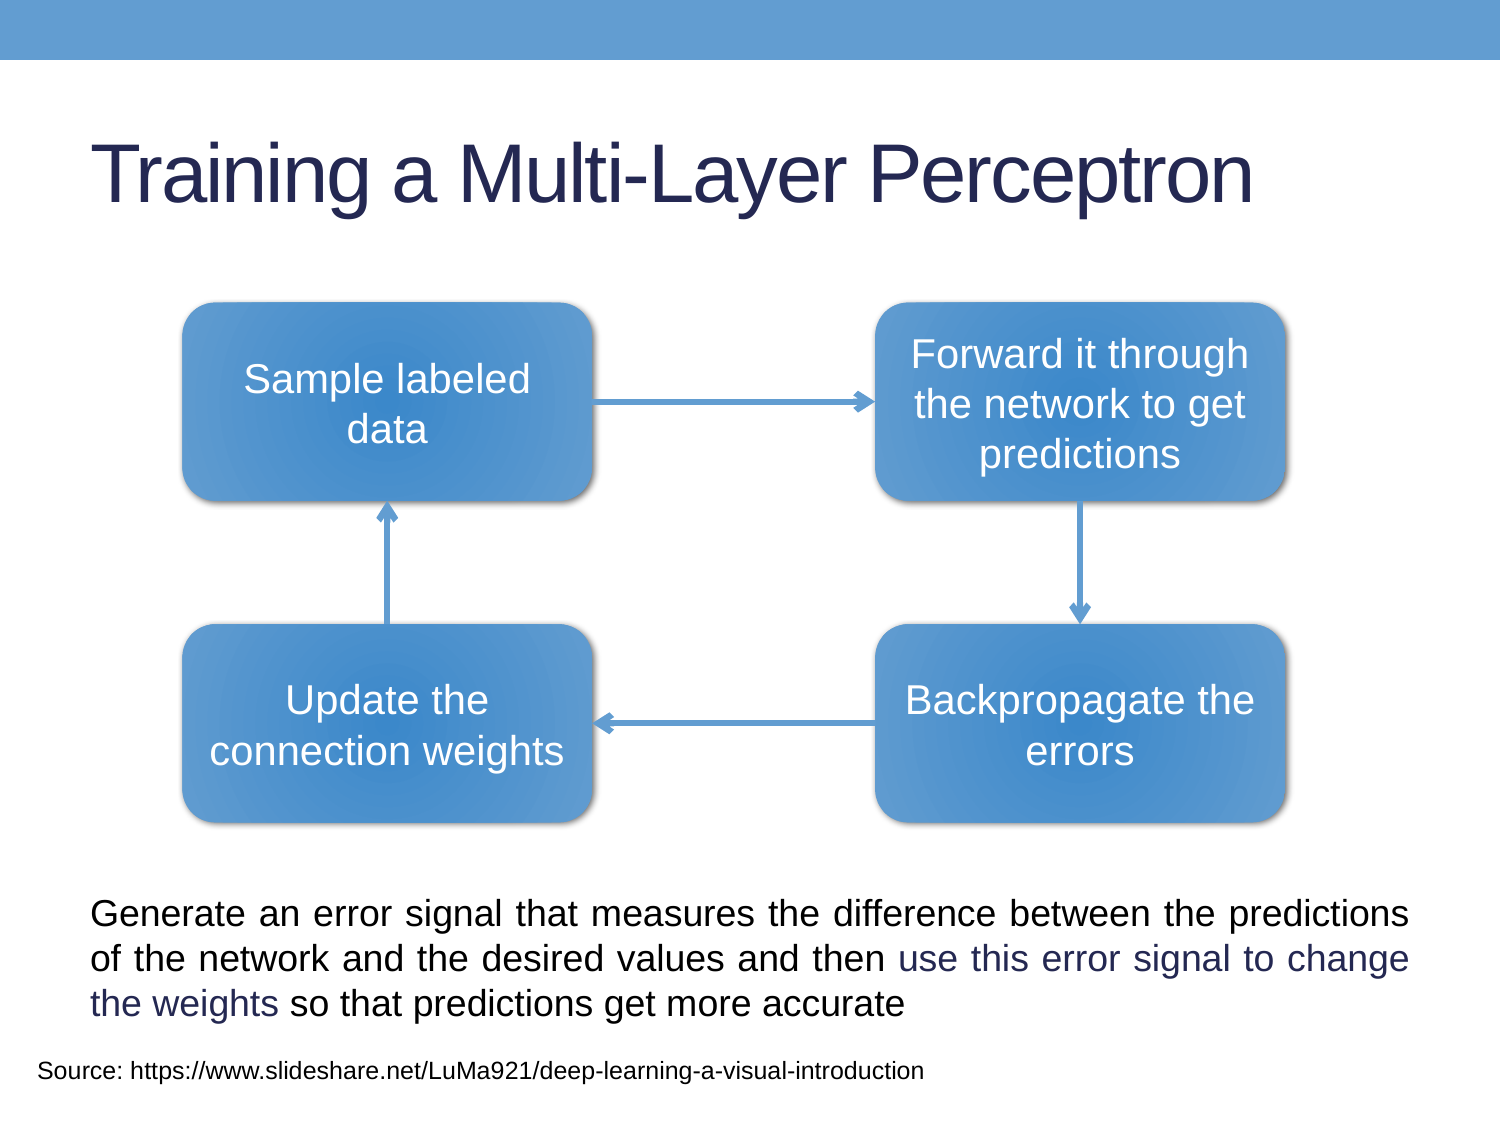

# Training a Multi-Layer Perceptron
Sample labeled data
Forward it through the network to get predictions
Update the connection weights
Backpropagate the errors
Generate an error signal that measures the difference between the predictions of the network and the desired values and then use this error signal to change the weights so that predictions get more accurate
Source: https://www.slideshare.net/LuMa921/deep-learning-a-visual-introduction